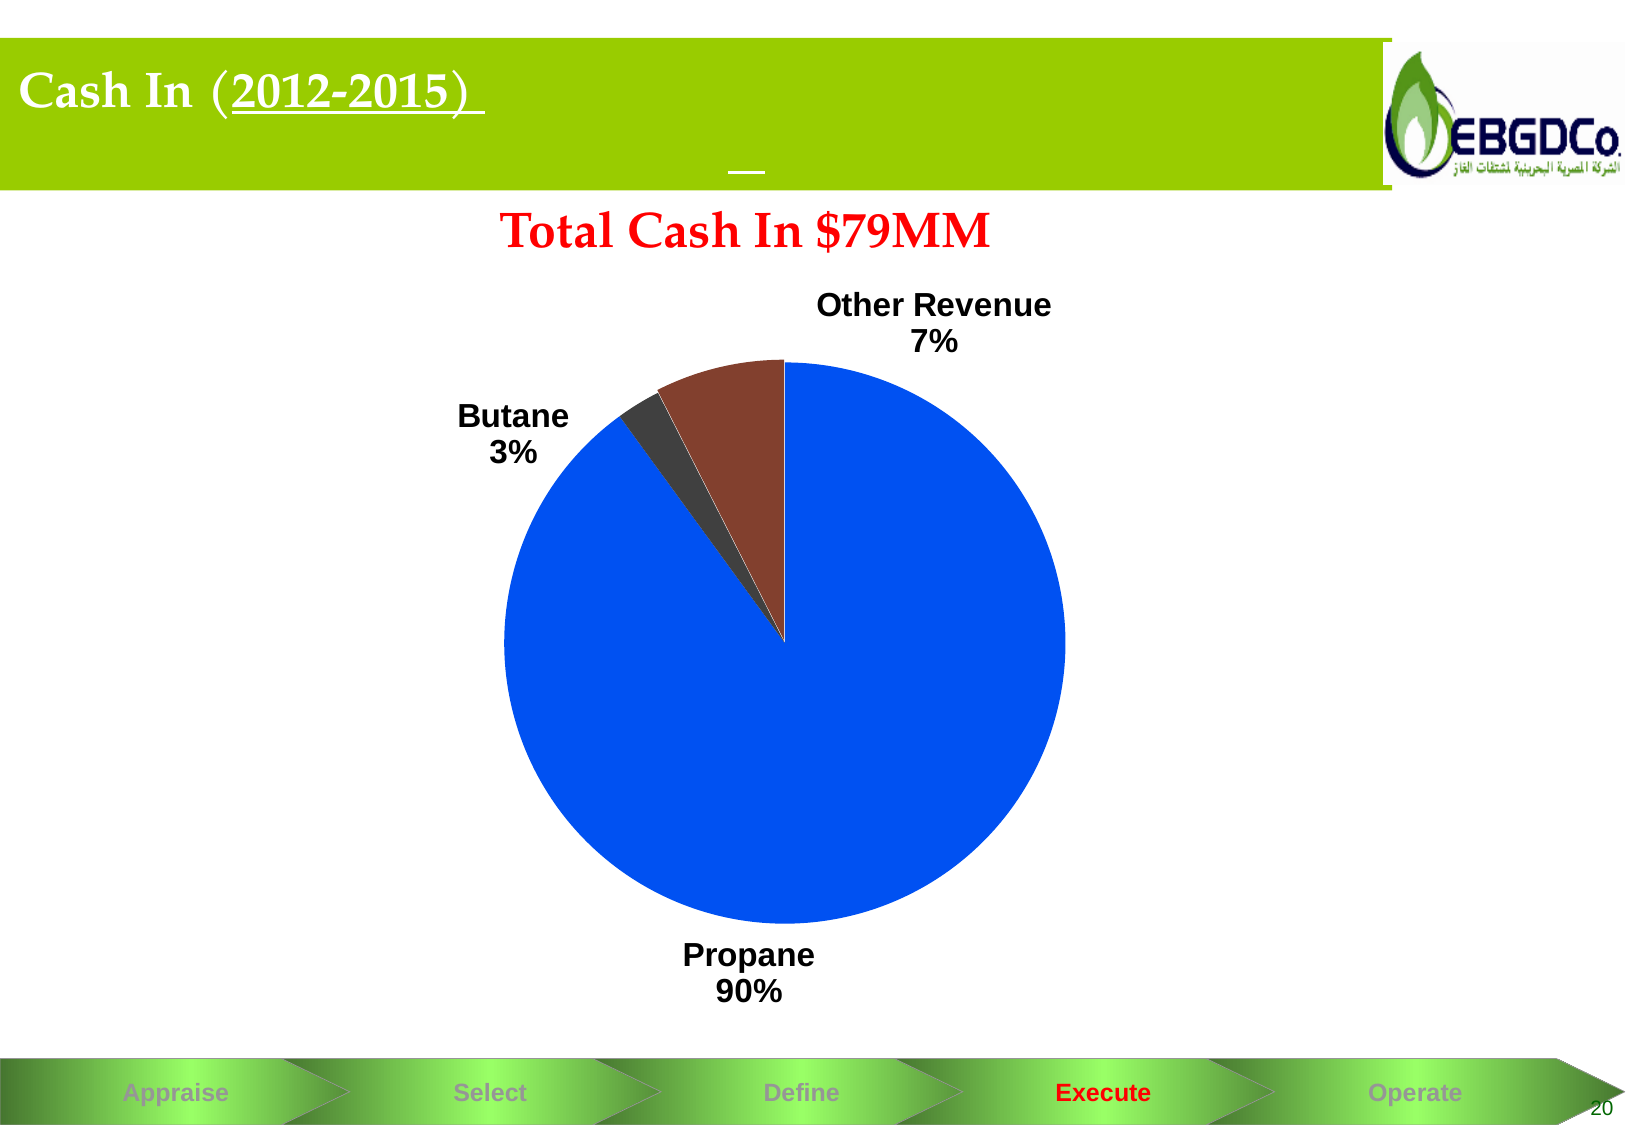

Cash In (2012-2015)

Total Cash In $79MM

### Chart

| Category | Total | % |
|---|---|---|
| Propane | 71.18 | 0.8997336092352107 |
| Butane | 2.02 | 0.07473671070525424 |
| Other Revenue | 5.91 | 0.02552968005953505 |
20